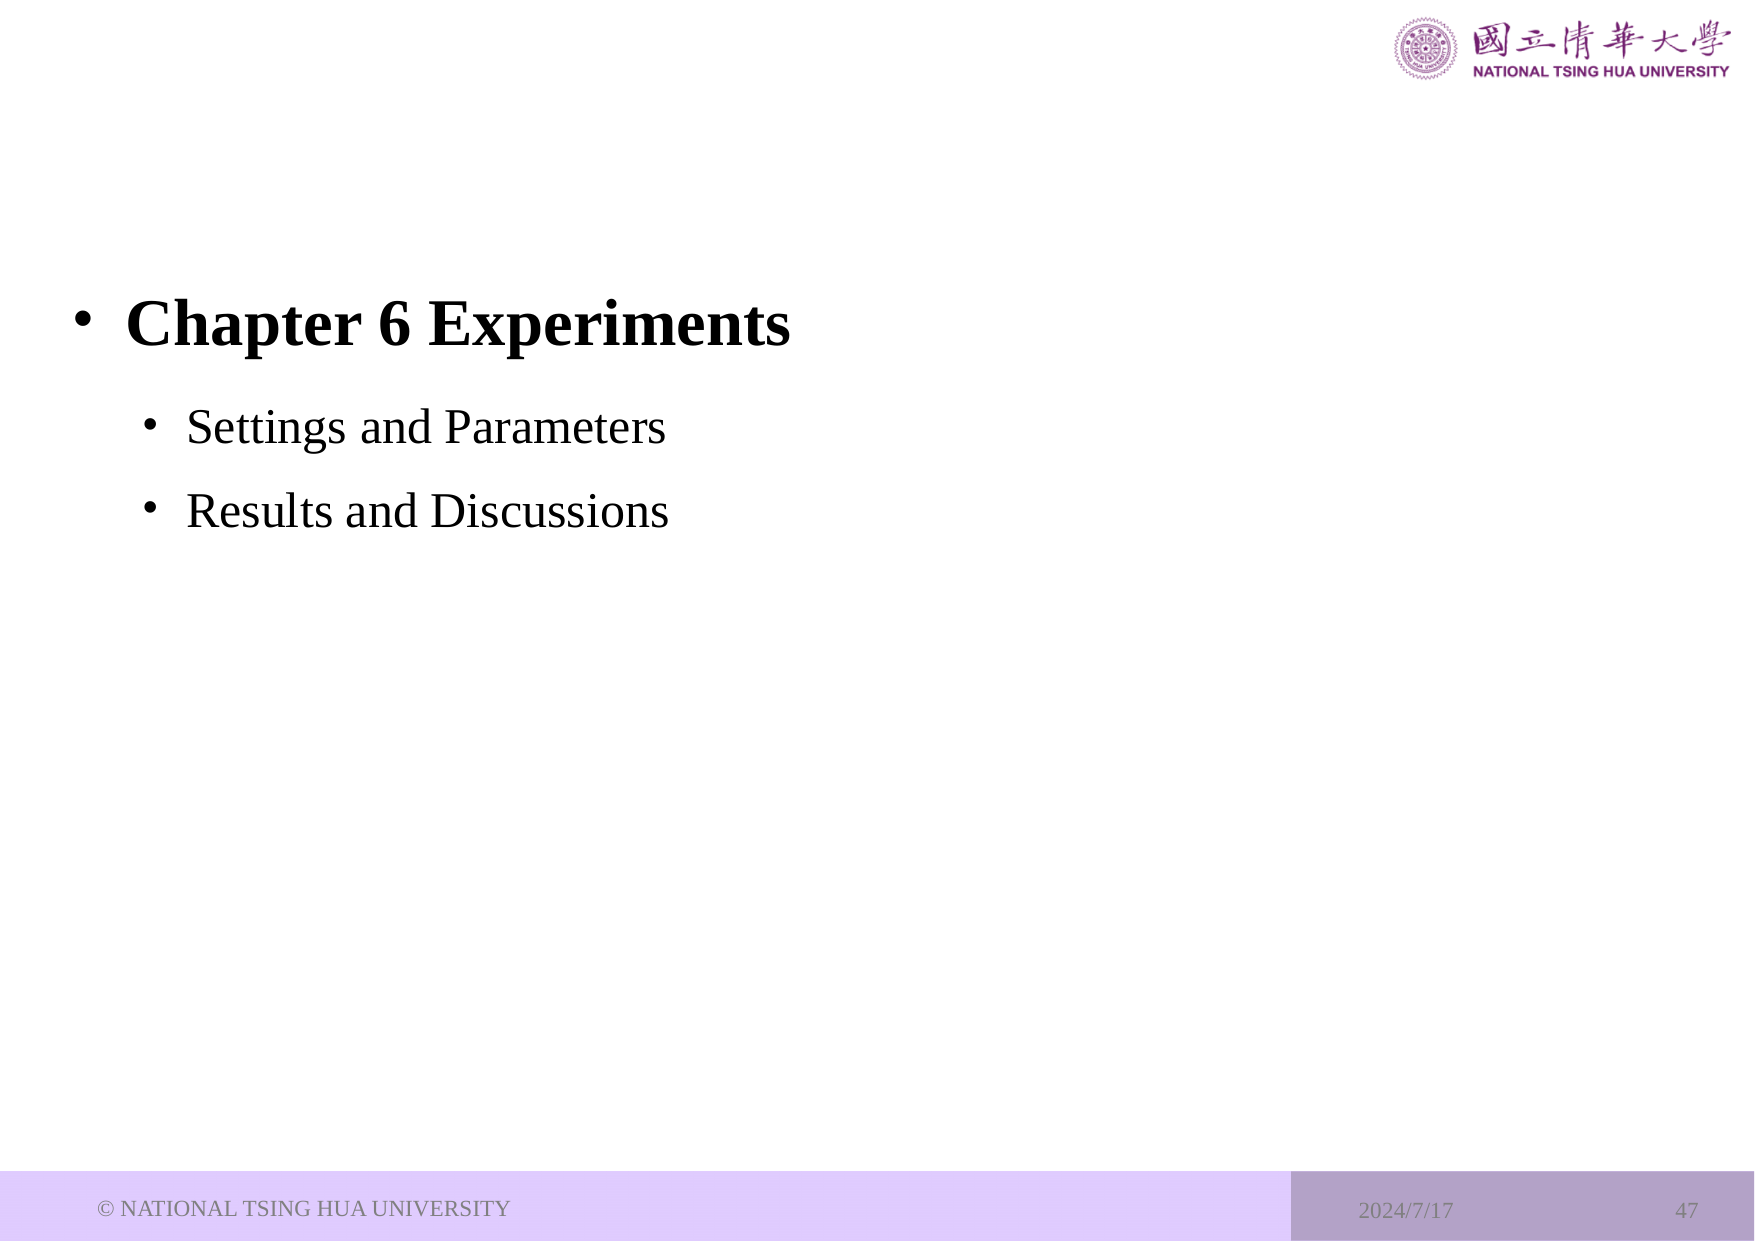

Chapter 6 Experiments
Settings and Parameters
Results and Discussions
© NATIONAL TSING HUA UNIVERSITY
2024/7/17
47